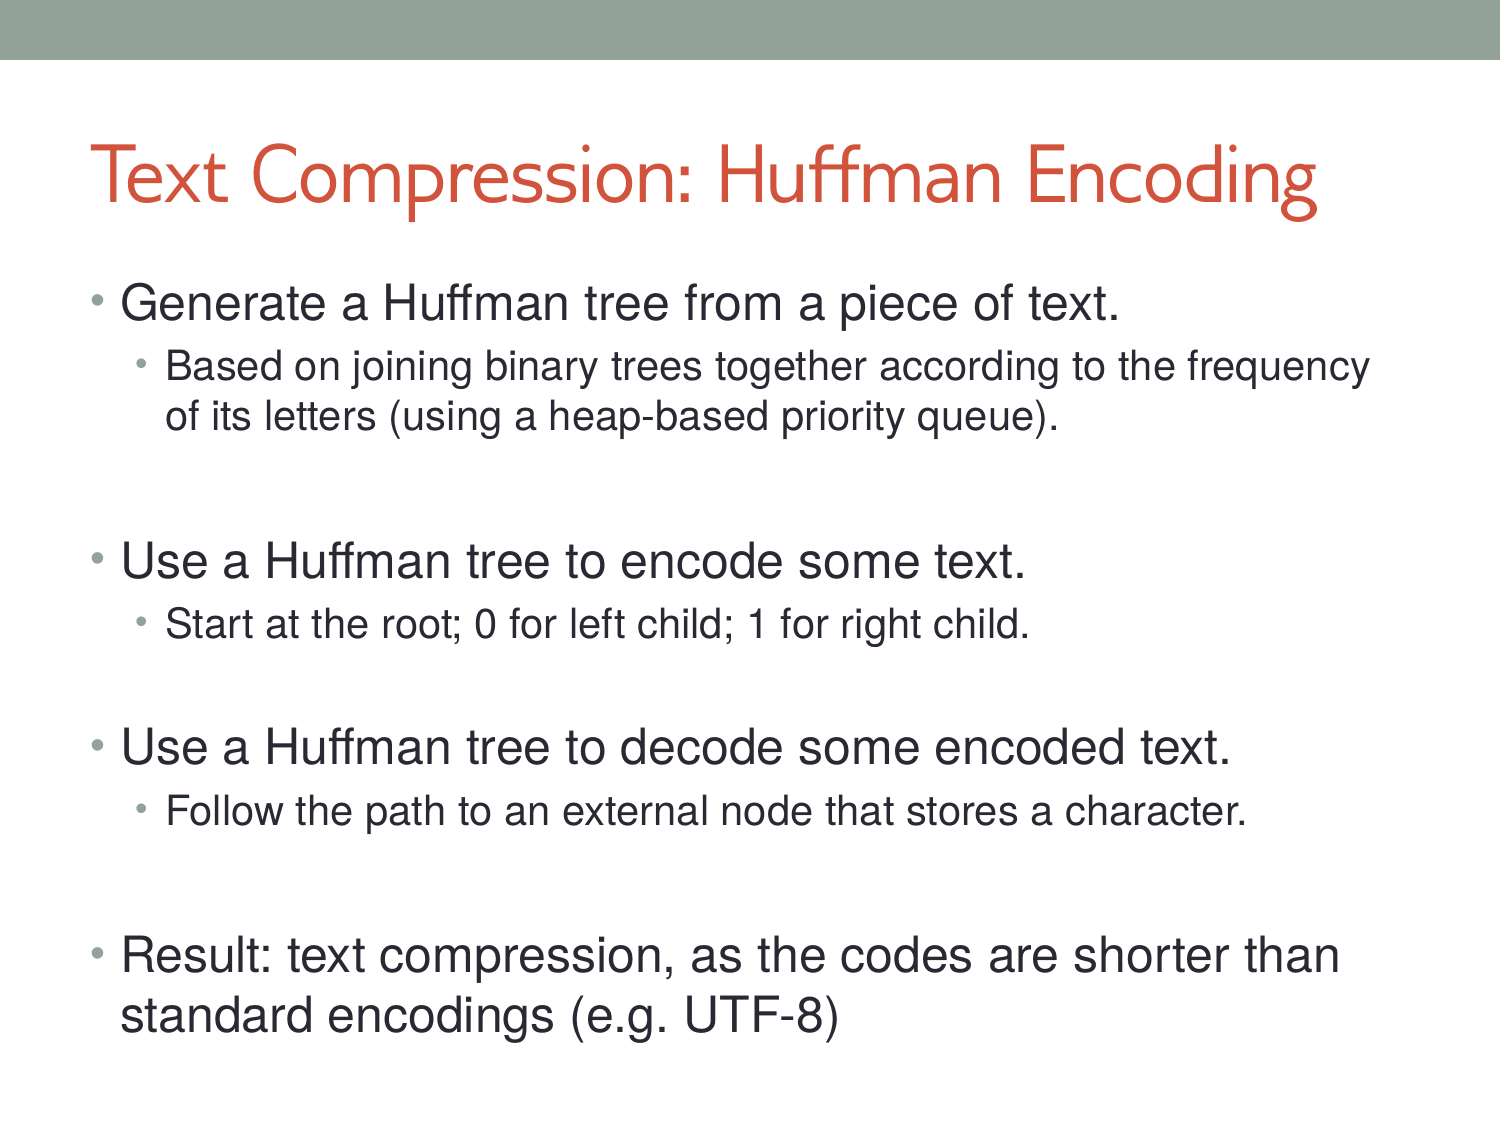

# Text Compression: Huffman Encoding
Generate a Huffman tree from a piece of text.
Based on joining binary trees together according to the frequency of its letters (using a heap-based priority queue).

Use a Huffman tree to encode some text.
Start at the root; 0 for left child; 1 for right child.

Use a Huffman tree to decode some encoded text.
Follow the path to an external node that stores a character.

Result: text compression, as the codes are shorter than standard encodings (e.g. UTF-8)